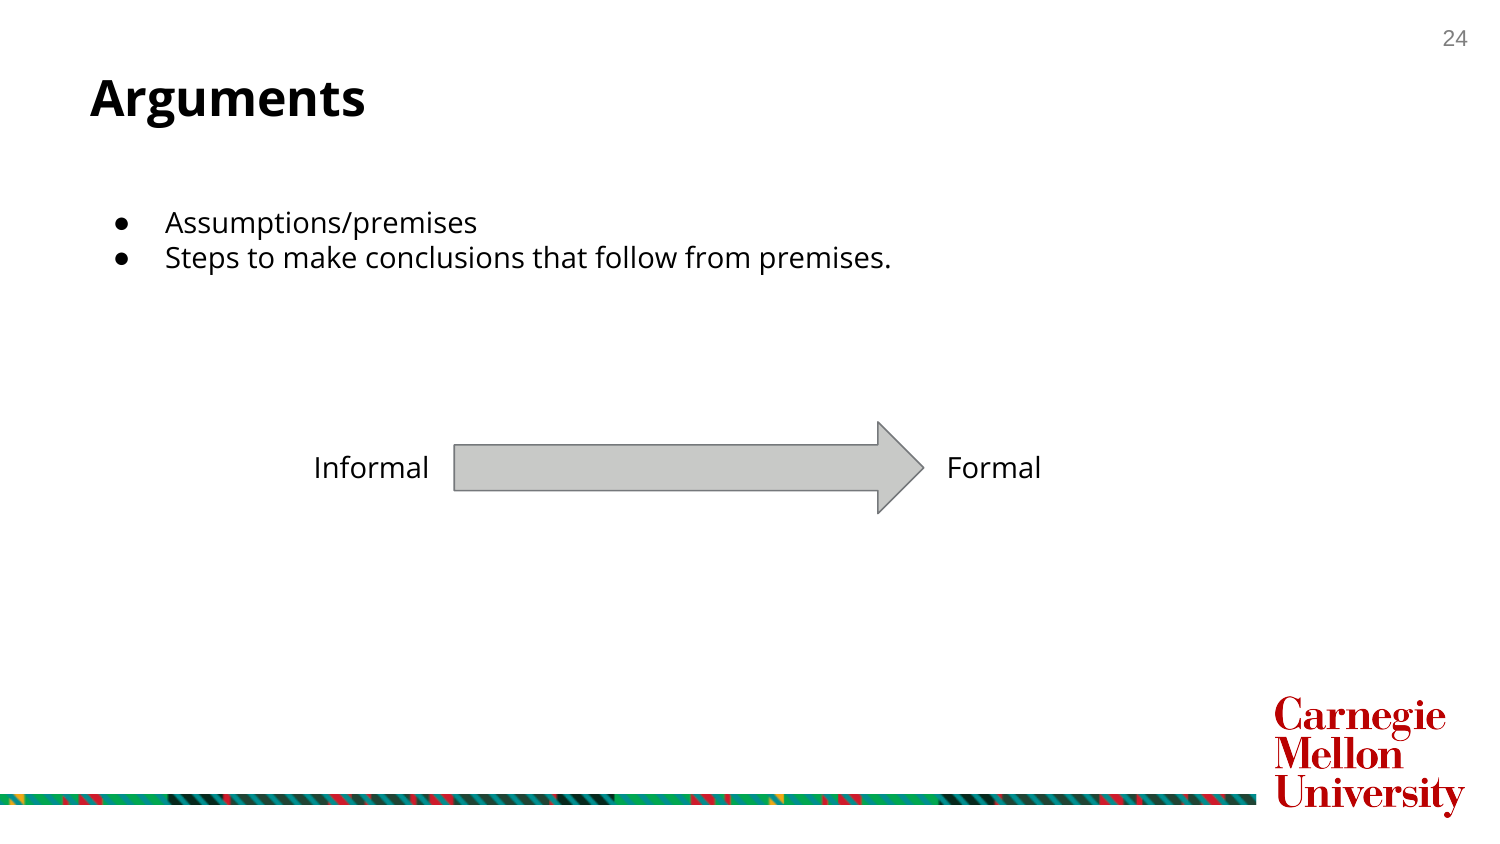

# Arguments
Assumptions/premises
Steps to make conclusions that follow from premises.

Informal
Formal